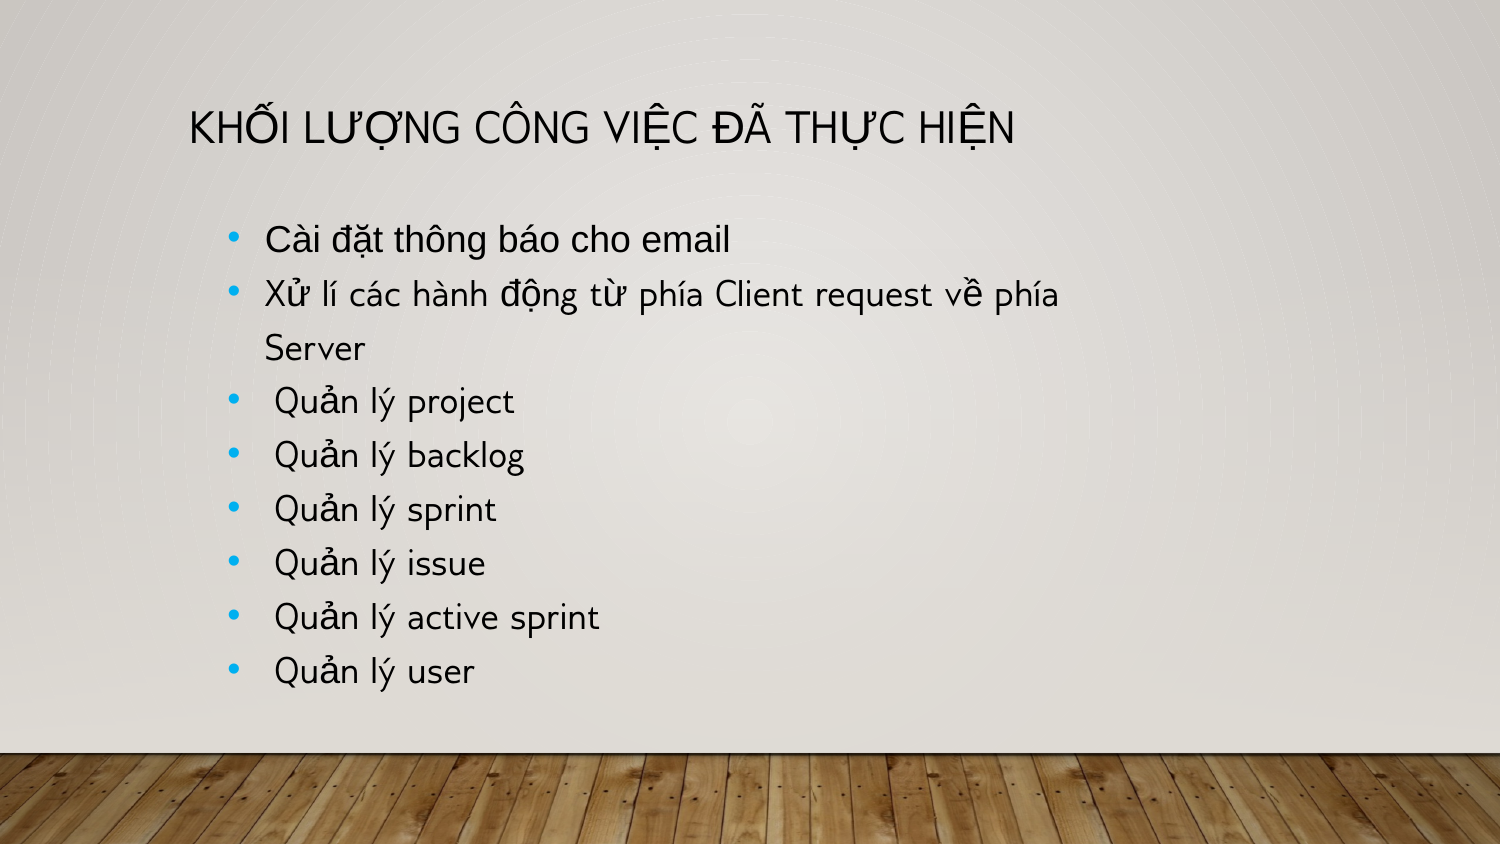

# KHỐI LƯỢNG CÔNG VIỆC ĐÃ THỰC HIỆN
Cài đặt thông báo cho email
Xử lí các hành động từ phía Client request về phía Server
Quản lý project
Quản lý backlog
Quản lý sprint
Quản lý issue
Quản lý active sprint
Quản lý user